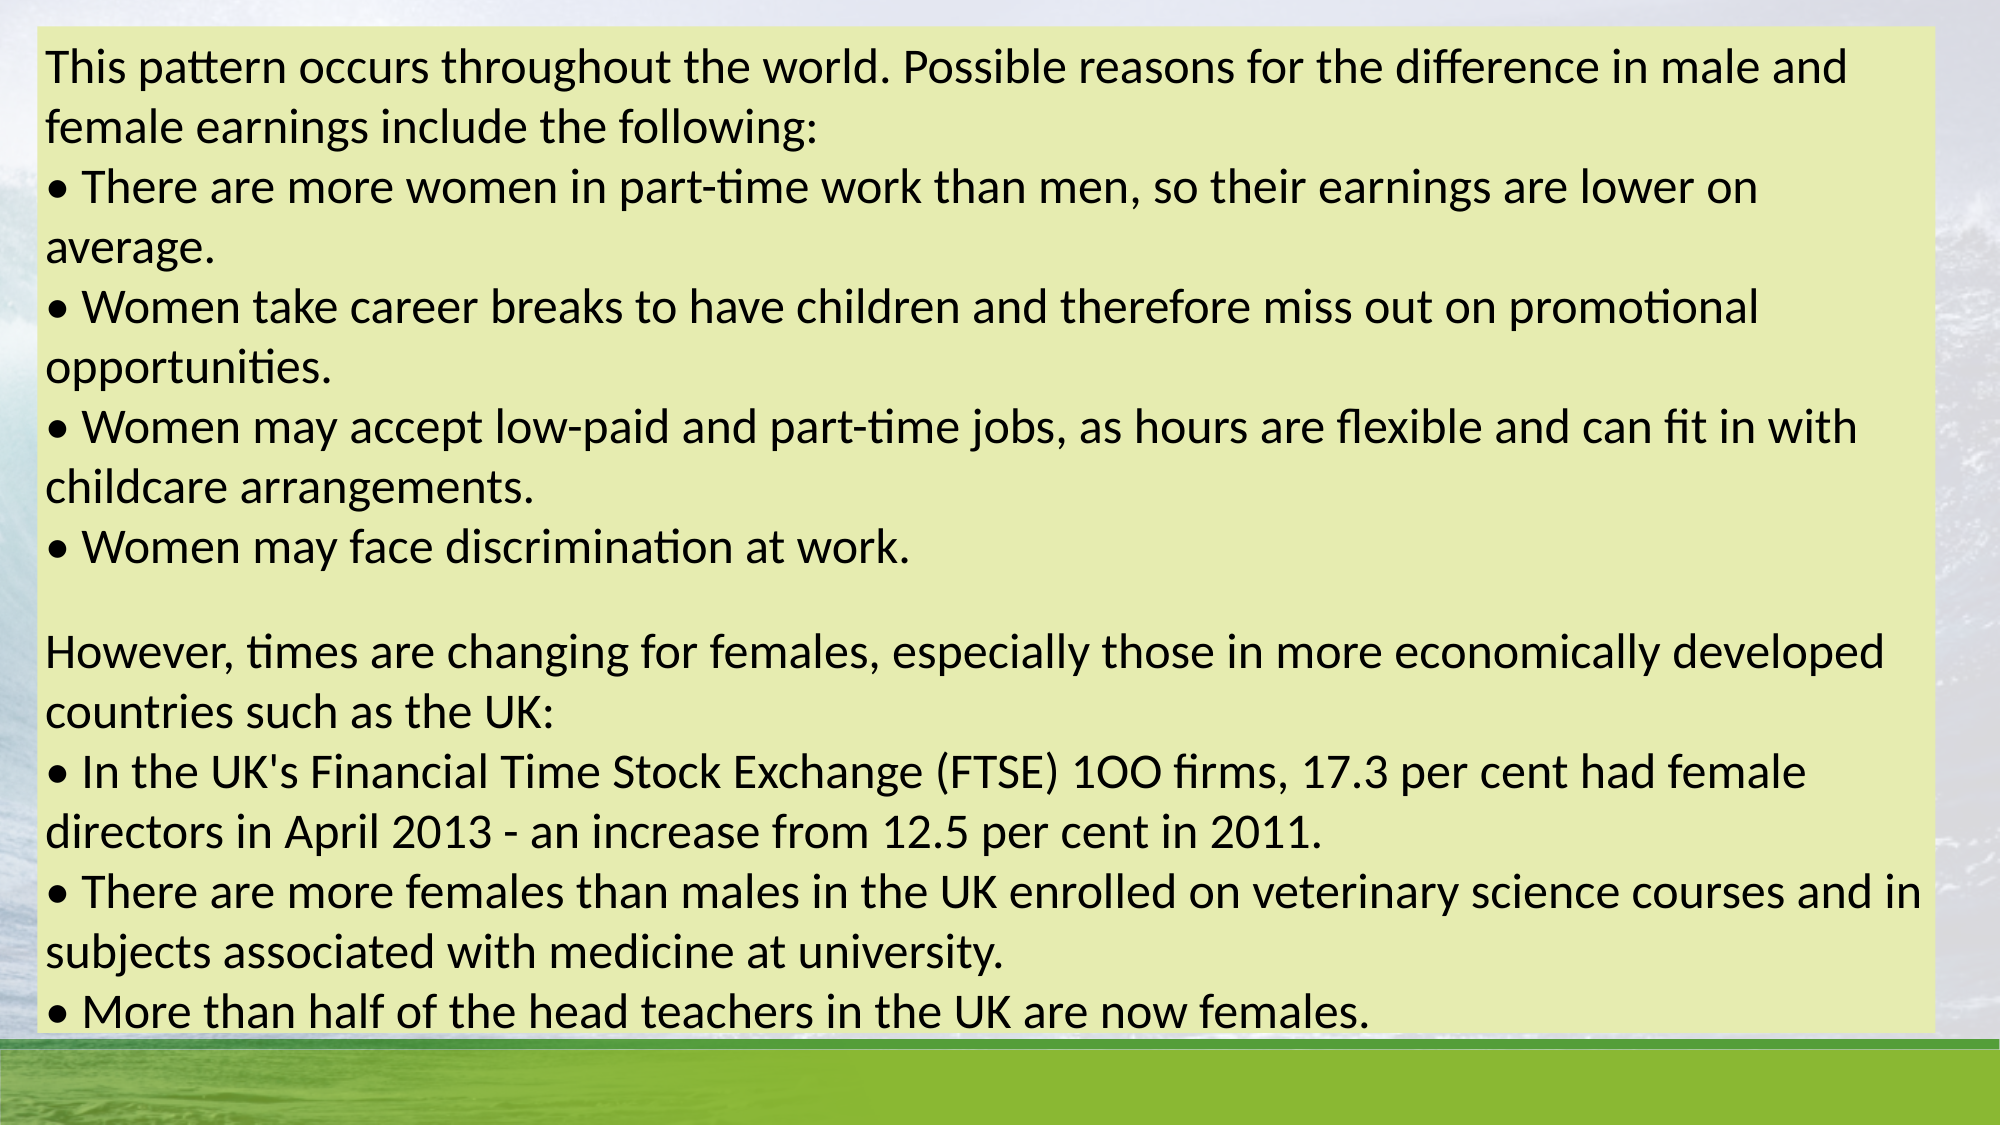

This pattern occurs throughout the world. Possible reasons for the difference in male and female earnings include the following:
• There are more women in part-time work than men, so their earnings are lower on average.
• Women take career breaks to have children and therefore miss out on promotional opportunities.
• Women may accept low-paid and part-time jobs, as hours are flexible and can fit in with childcare arrangements.
• Women may face discrimination at work.

However, times are changing for females, especially those in more economically developed countries such as the UK:
• In the UK's Financial Time Stock Exchange (FTSE) 1OO firms, 17.3 per cent had female directors in April 2013 - an increase from 12.5 per cent in 2011.
• There are more females than males in the UK enrolled on veterinary science courses and in subjects associated with medicine at university.
• More than half of the head teachers in the UK are now females.